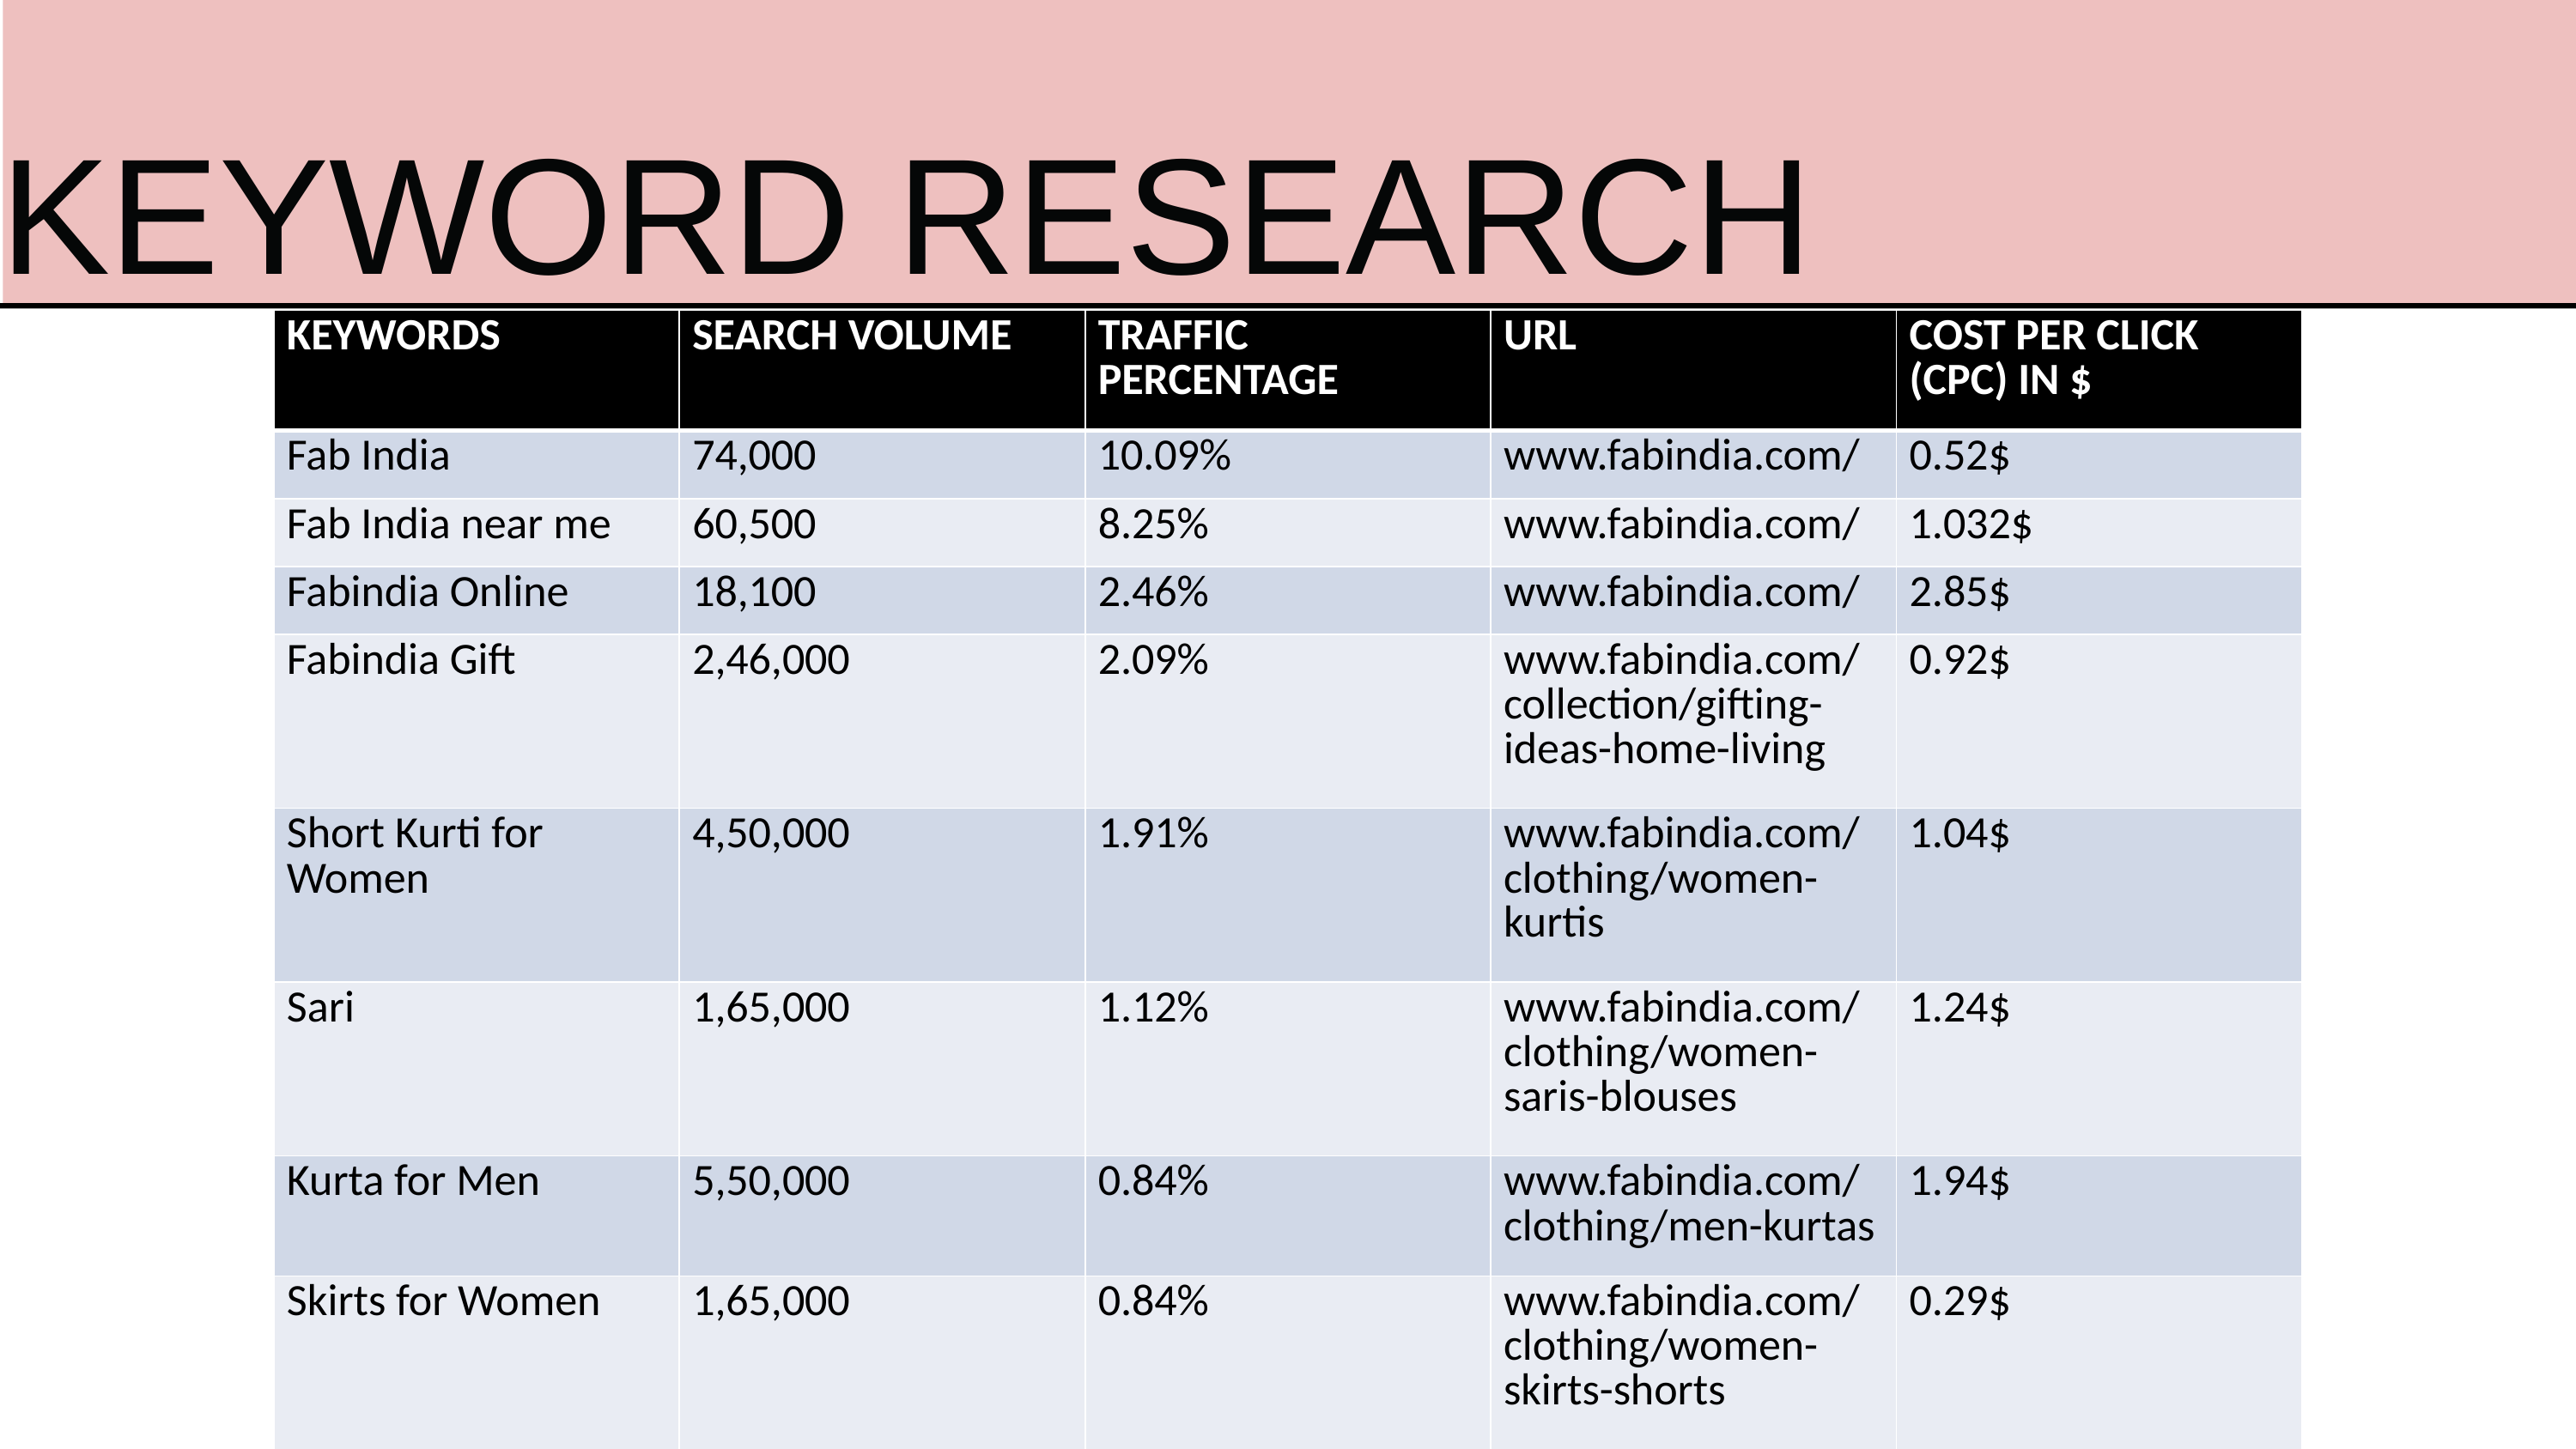

KEYWORD RESEARCH

| KEYWORDS | SEARCH VOLUME | TRAFFIC PERCENTAGE | URL | COST PER CLICK (CPC) IN $ |
| --- | --- | --- | --- | --- |
| Fab India | 74,000 | 10.09% | www.fabindia.com/ | 0.52$ |
| Fab India near me | 60,500 | 8.25% | www.fabindia.com/ | 1.032$ |
| Fabindia Online | 18,100 | 2.46% | www.fabindia.com/ | 2.85$ |
| Fabindia Gift | 2,46,000 | 2.09% | www.fabindia.com/collection/gifting-ideas-home-living | 0.92$ |
| Short Kurti for Women | 4,50,000 | 1.91% | www.fabindia.com/clothing/women-kurtis | 1.04$ |
| Sari | 1,65,000 | 1.12% | www.fabindia.com/clothing/women-saris-blouses | 1.24$ |
| Kurta for Men | 5,50,000 | 0.84% | www.fabindia.com/clothing/men-kurtas | 1.94$ |
| Skirts for Women | 1,65,000 | 0.84% | www.fabindia.com/clothing/women-skirts-shorts | 0.29$ |